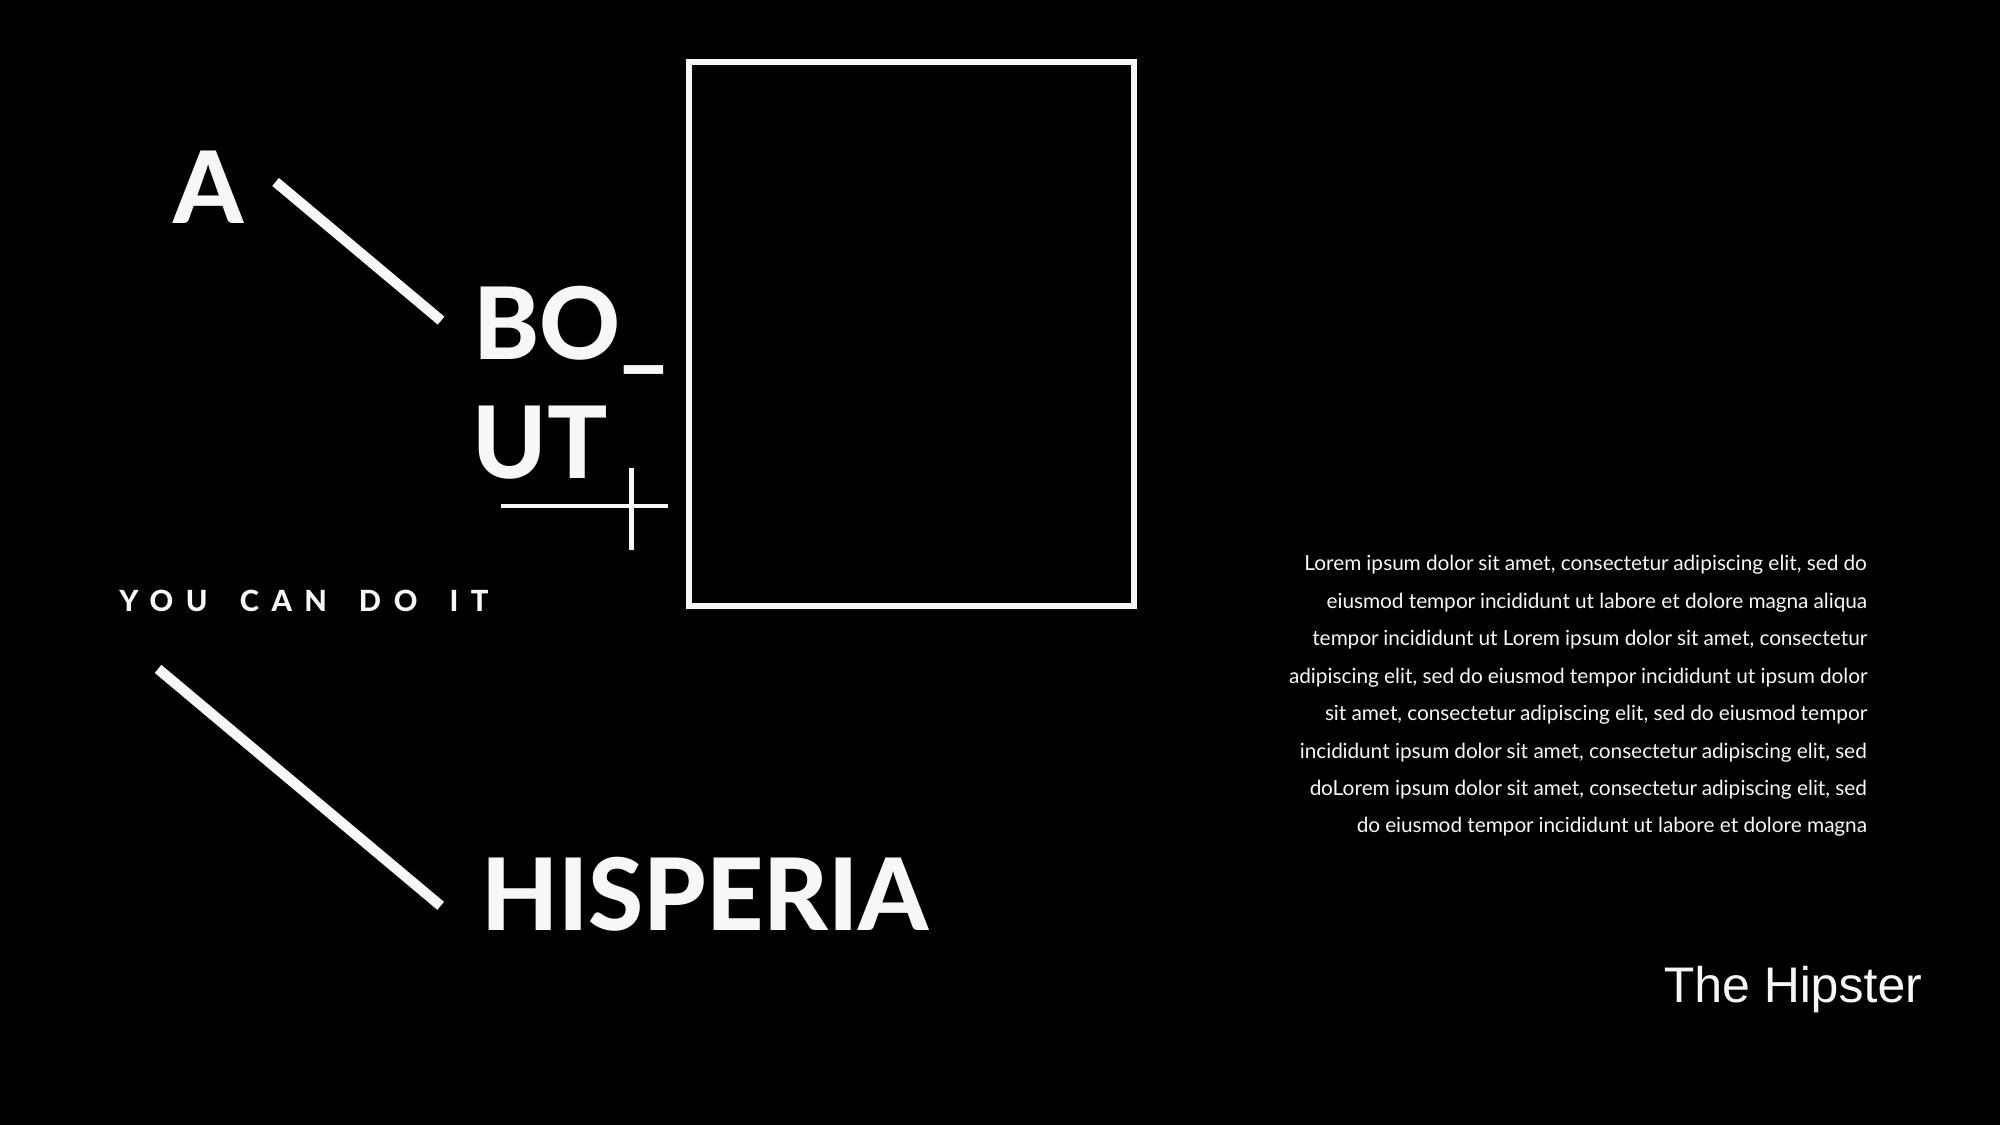

A
BO_
UT
Lorem ipsum dolor sit amet, consectetur adipiscing elit, sed do eiusmod tempor incididunt ut labore et dolore magna aliqua tempor incididunt ut Lorem ipsum dolor sit amet, consectetur adipiscing elit, sed do eiusmod tempor incididunt ut ipsum dolor sit amet, consectetur adipiscing elit, sed do eiusmod tempor incididunt ipsum dolor sit amet, consectetur adipiscing elit, sed doLorem ipsum dolor sit amet, consectetur adipiscing elit, sed do eiusmod tempor incididunt ut labore et dolore magna
YOU CAN DO IT
HISPERIA
The Hipster